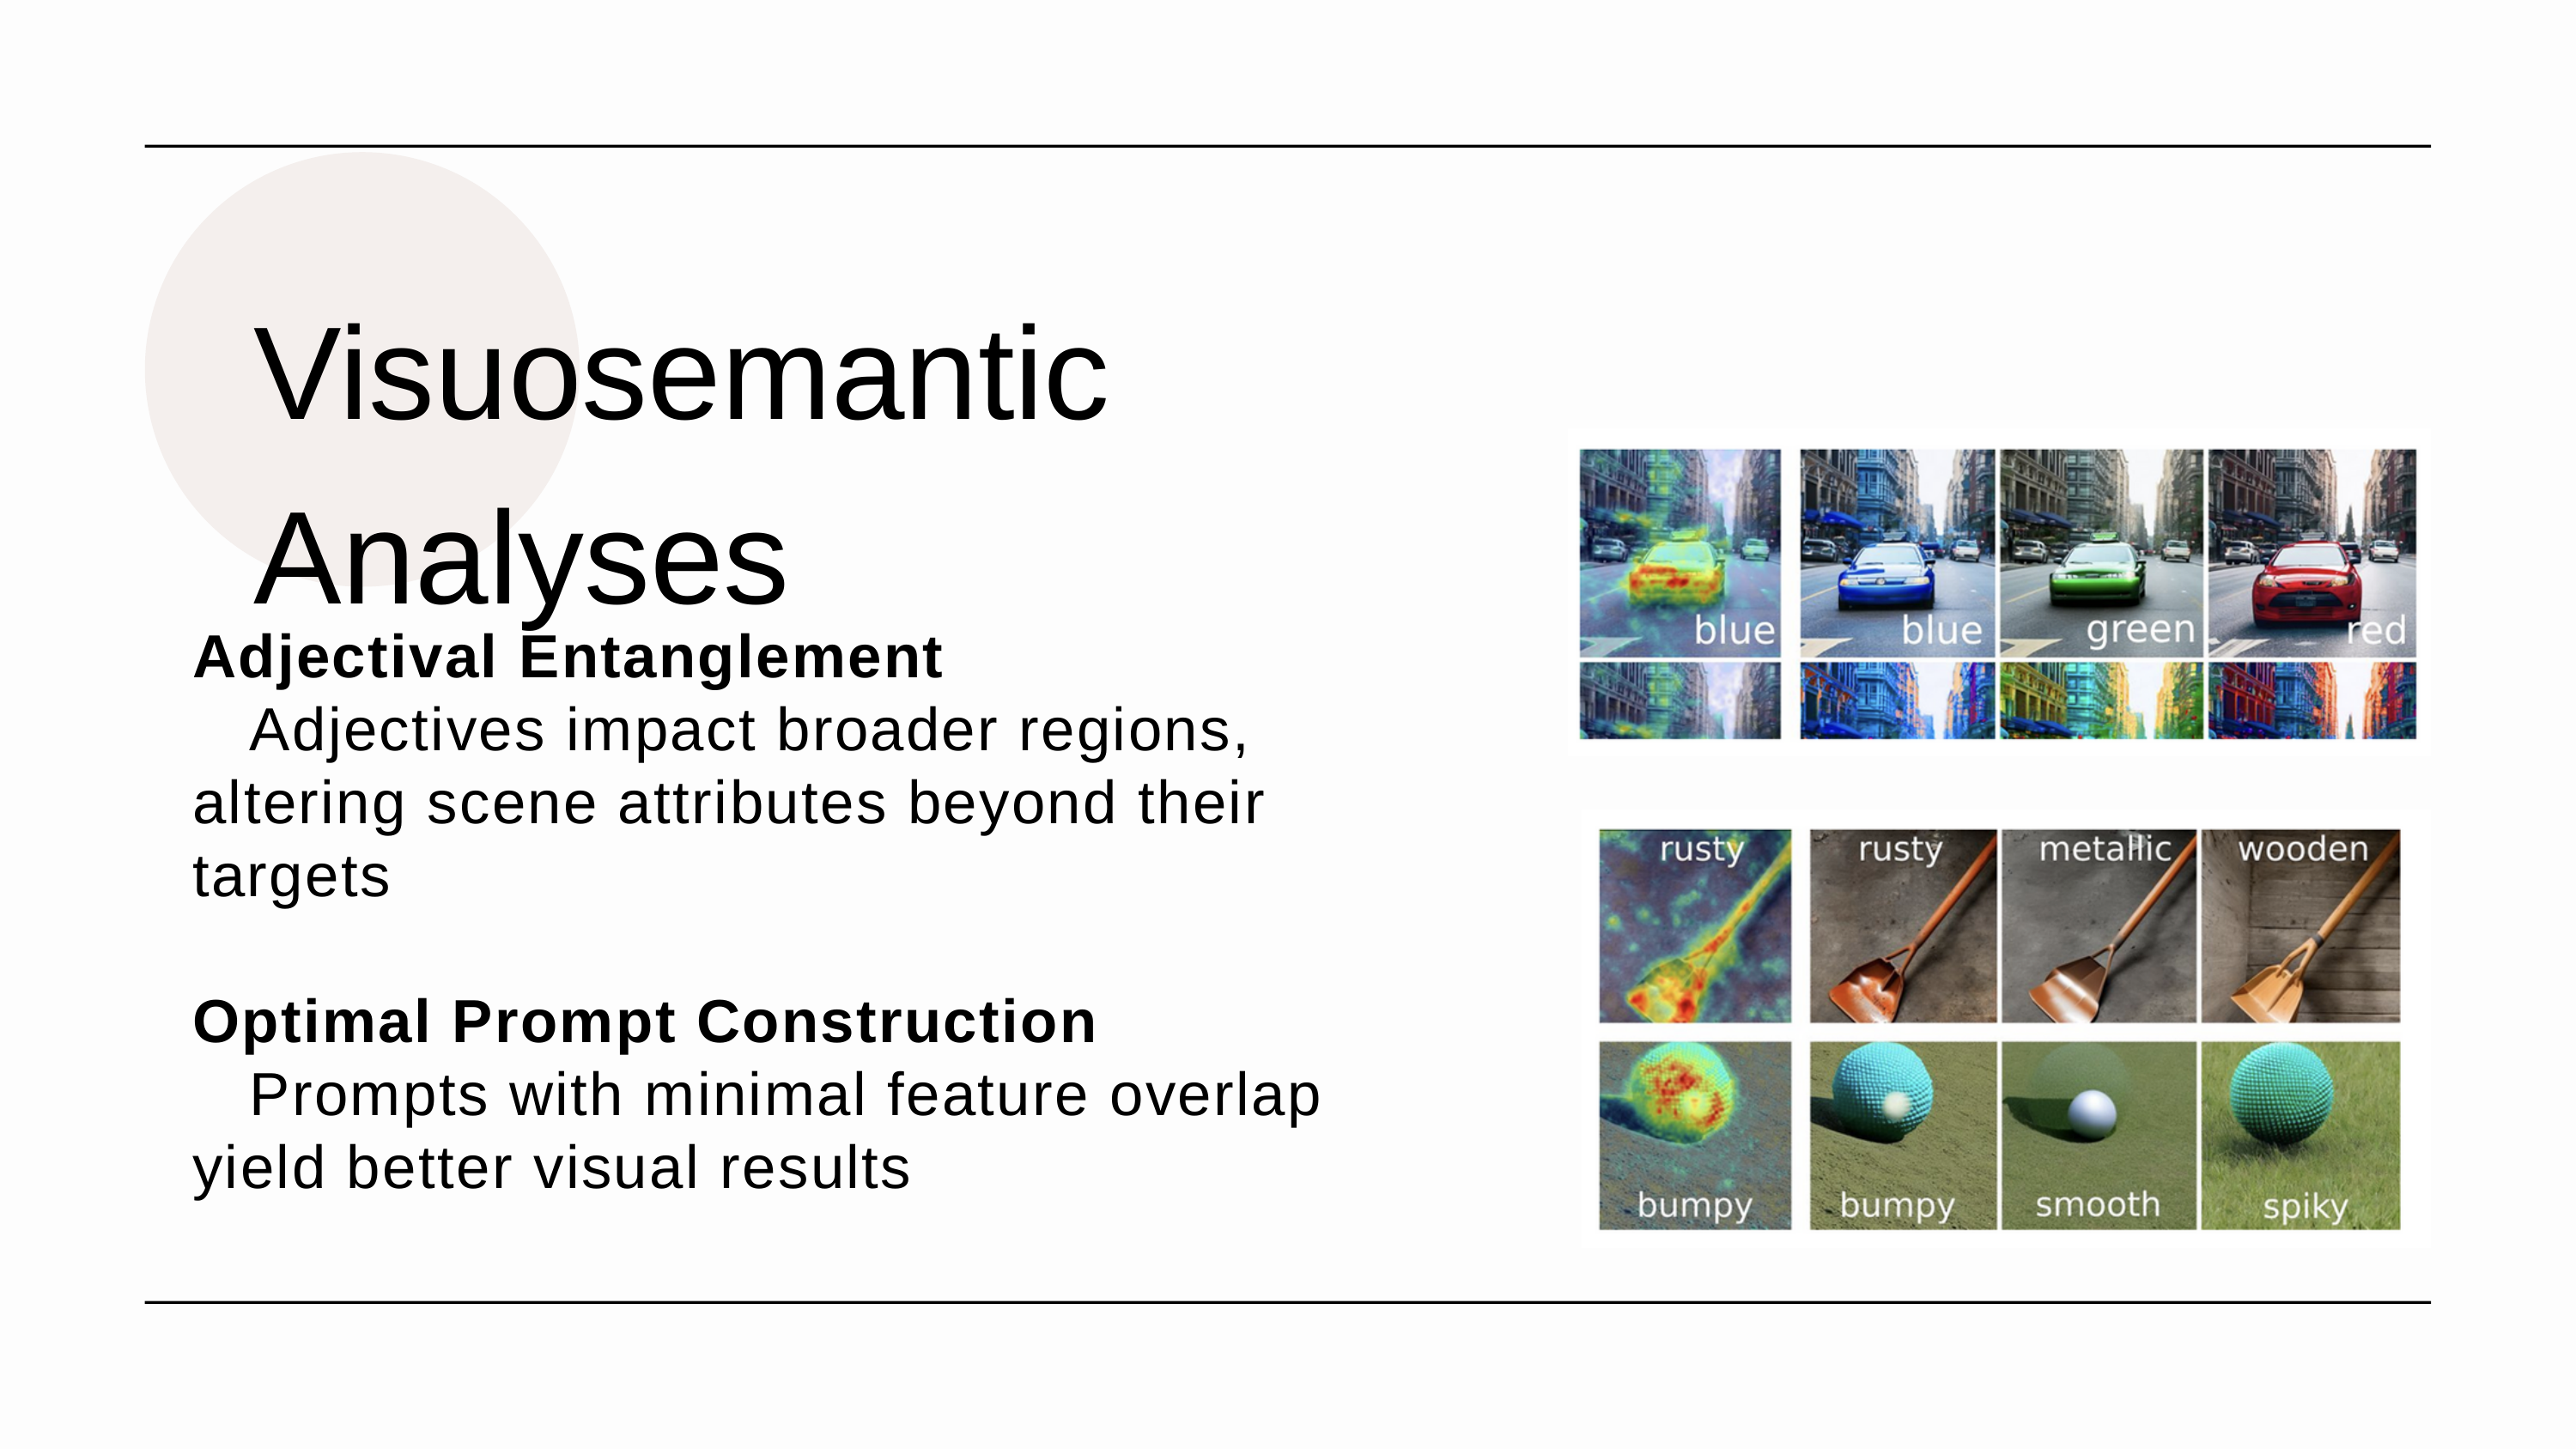

Visuosemantic Analyses

Adjectival Entanglement
   Adjectives impact broader regions, altering scene attributes beyond their targets

Optimal Prompt Construction
   Prompts with minimal feature overlap yield better visual results